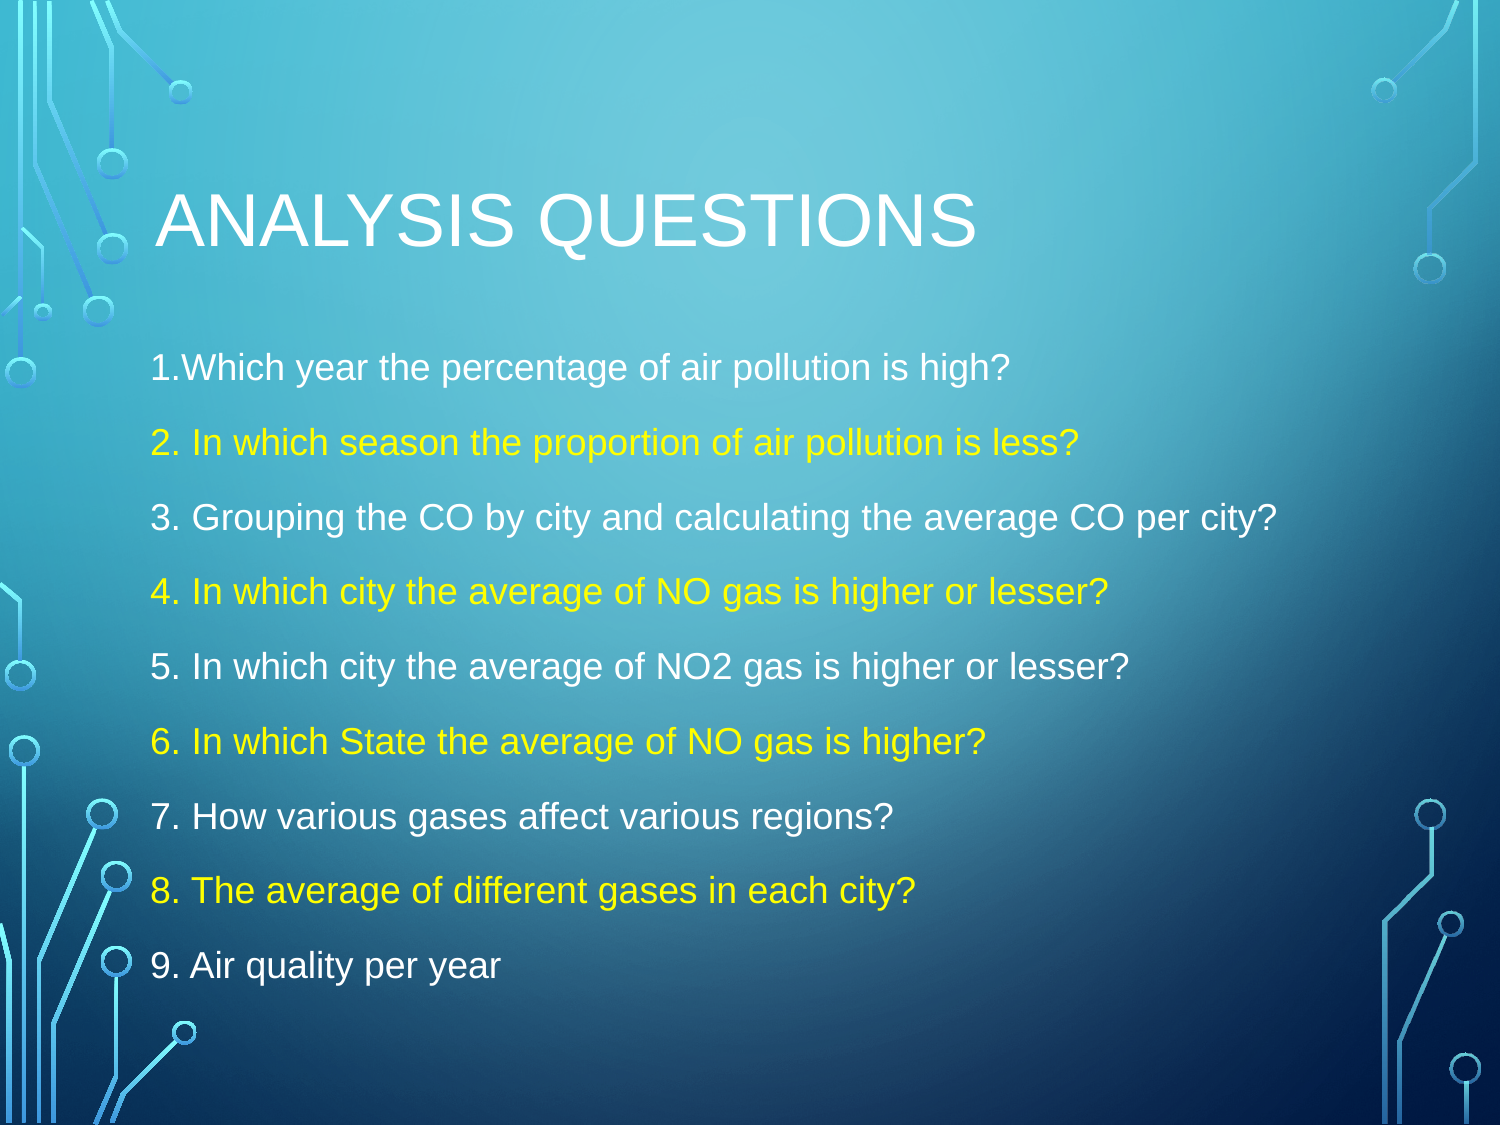

# Analysis questions
1.Which year the percentage of air pollution is high?
2. In which season the proportion of air pollution is less?
3. Grouping the CO by city and calculating the average CO per city?
4. In which city the average of NO gas is higher or lesser?
5. In which city the average of NO2 gas is higher or lesser?
6. In which State the average of NO gas is higher?
7. How various gases affect various regions?
8. The average of different gases in each city?
9. Air quality per year